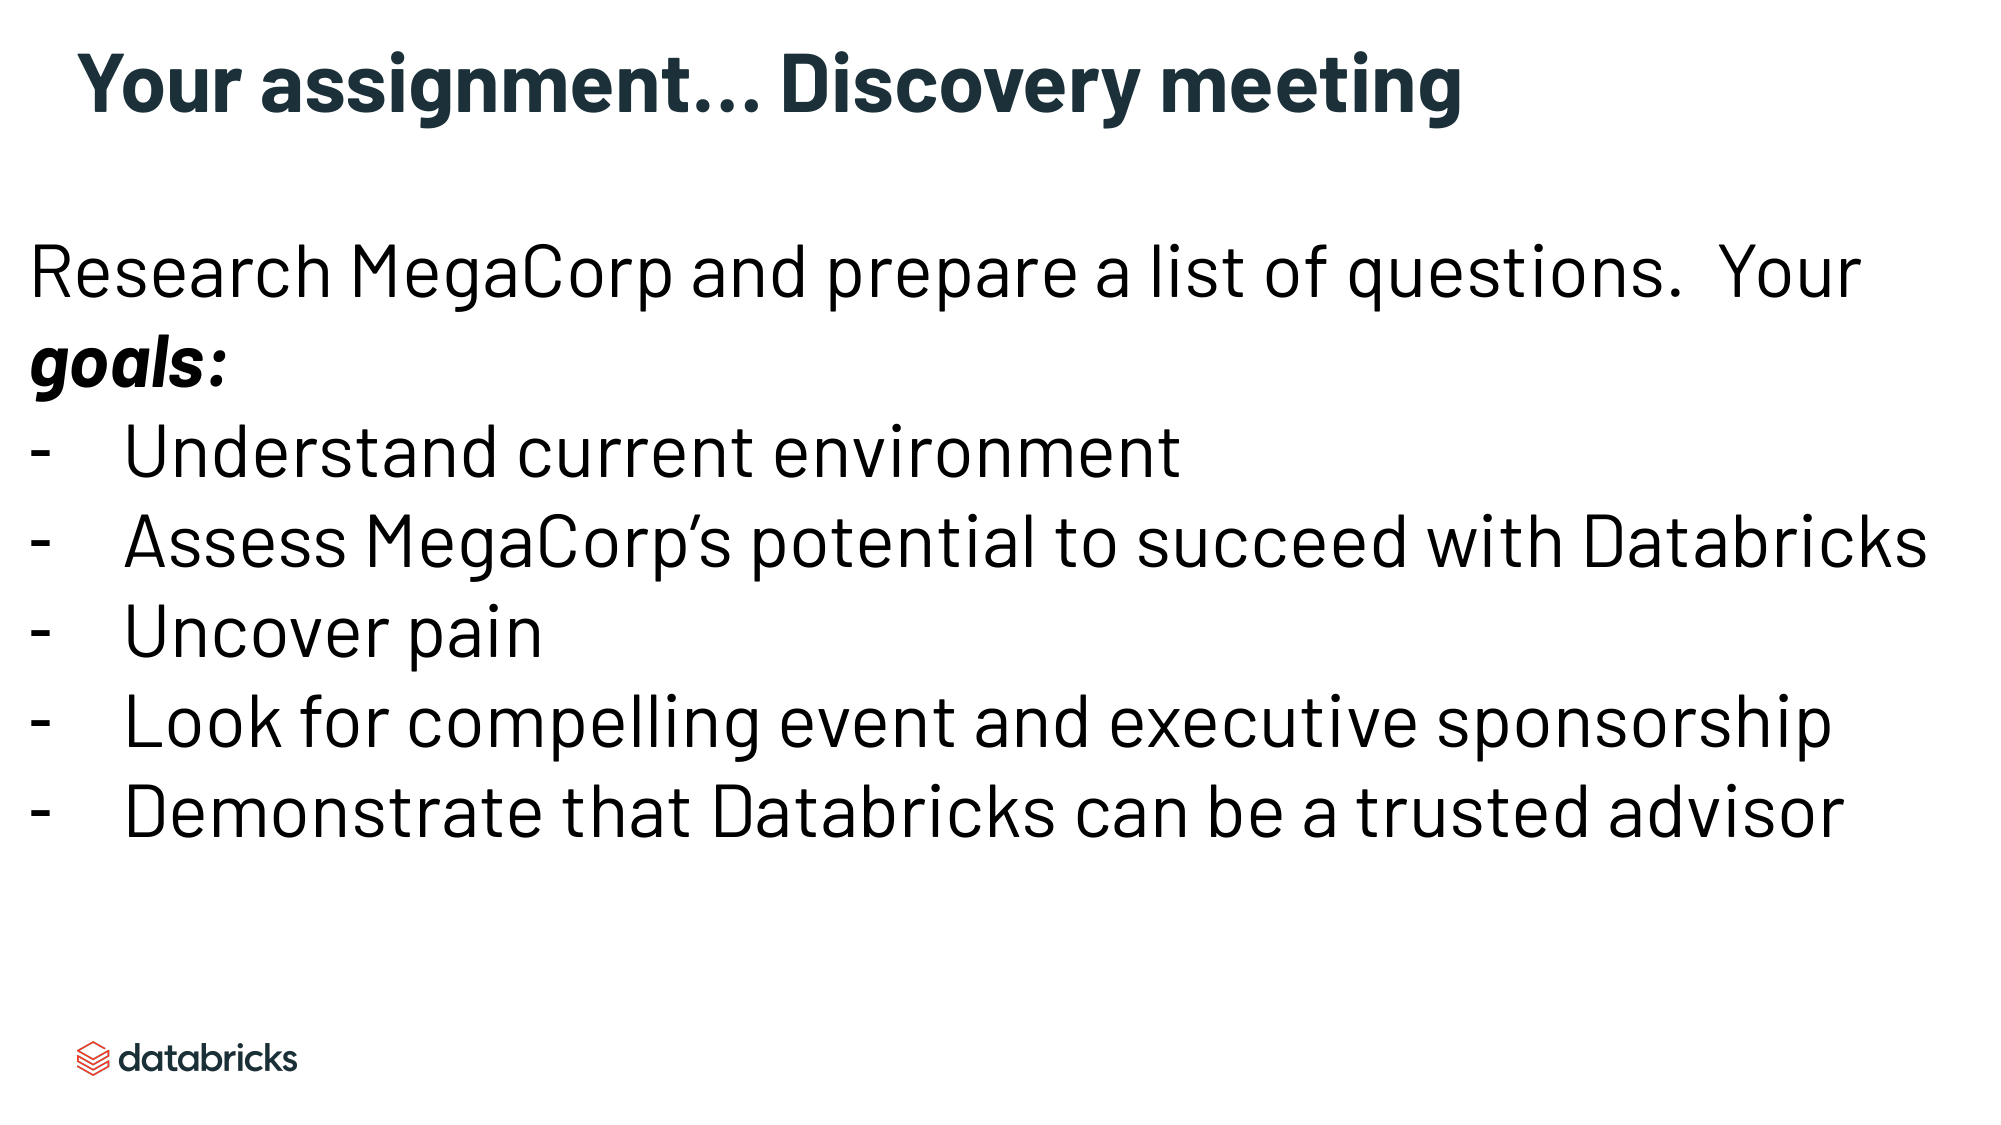

# Your assignment… Discovery meeting
Research MegaCorp and prepare a list of questions.  Your goals:
Understand current environment
Assess MegaCorp’s potential to succeed with Databricks
Uncover pain
Look for compelling event and executive sponsorship
Demonstrate that Databricks can be a trusted advisor